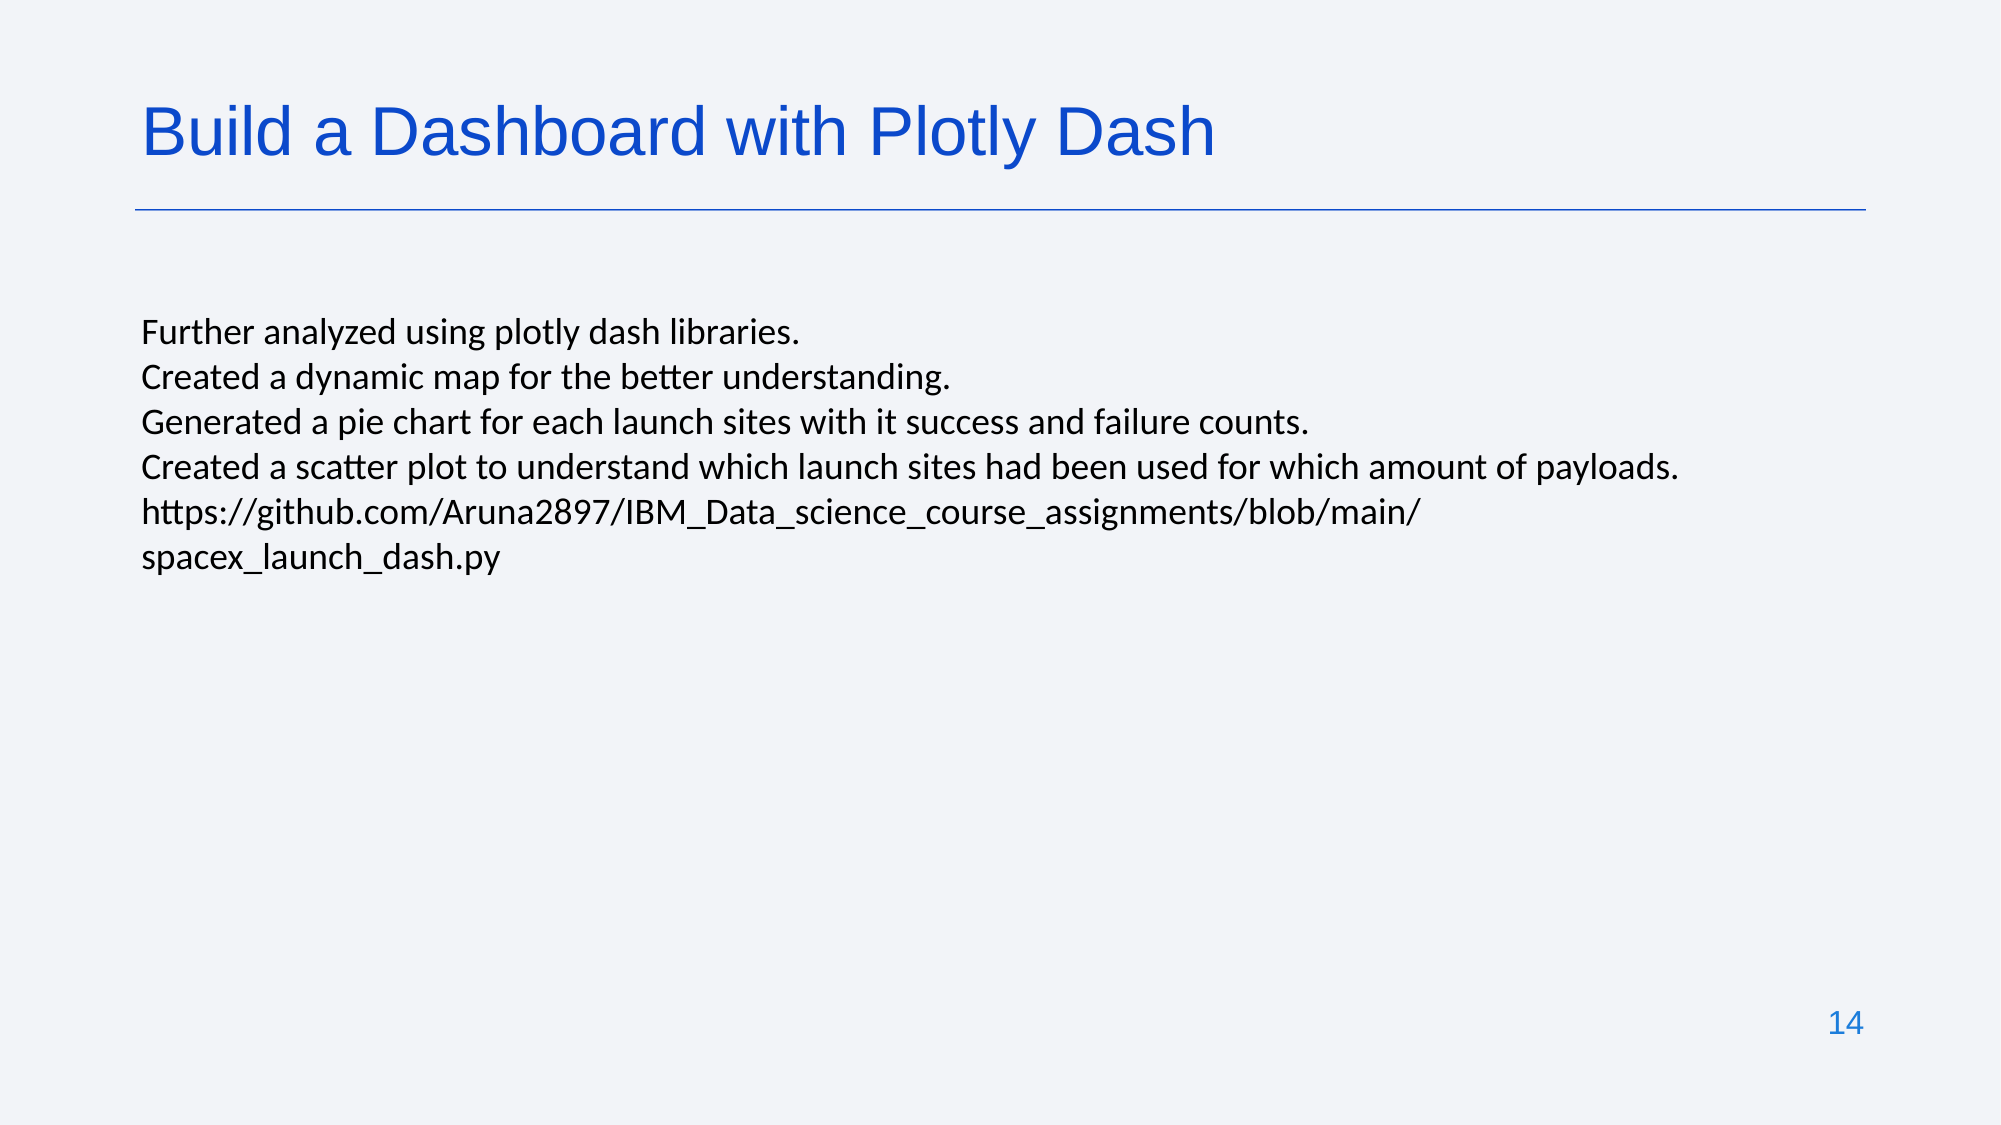

Build a Dashboard with Plotly Dash
Further analyzed using plotly dash libraries.
Created a dynamic map for the better understanding.
Generated a pie chart for each launch sites with it success and failure counts.
Created a scatter plot to understand which launch sites had been used for which amount of payloads.
https://github.com/Aruna2897/IBM_Data_science_course_assignments/blob/main/spacex_launch_dash.py

14